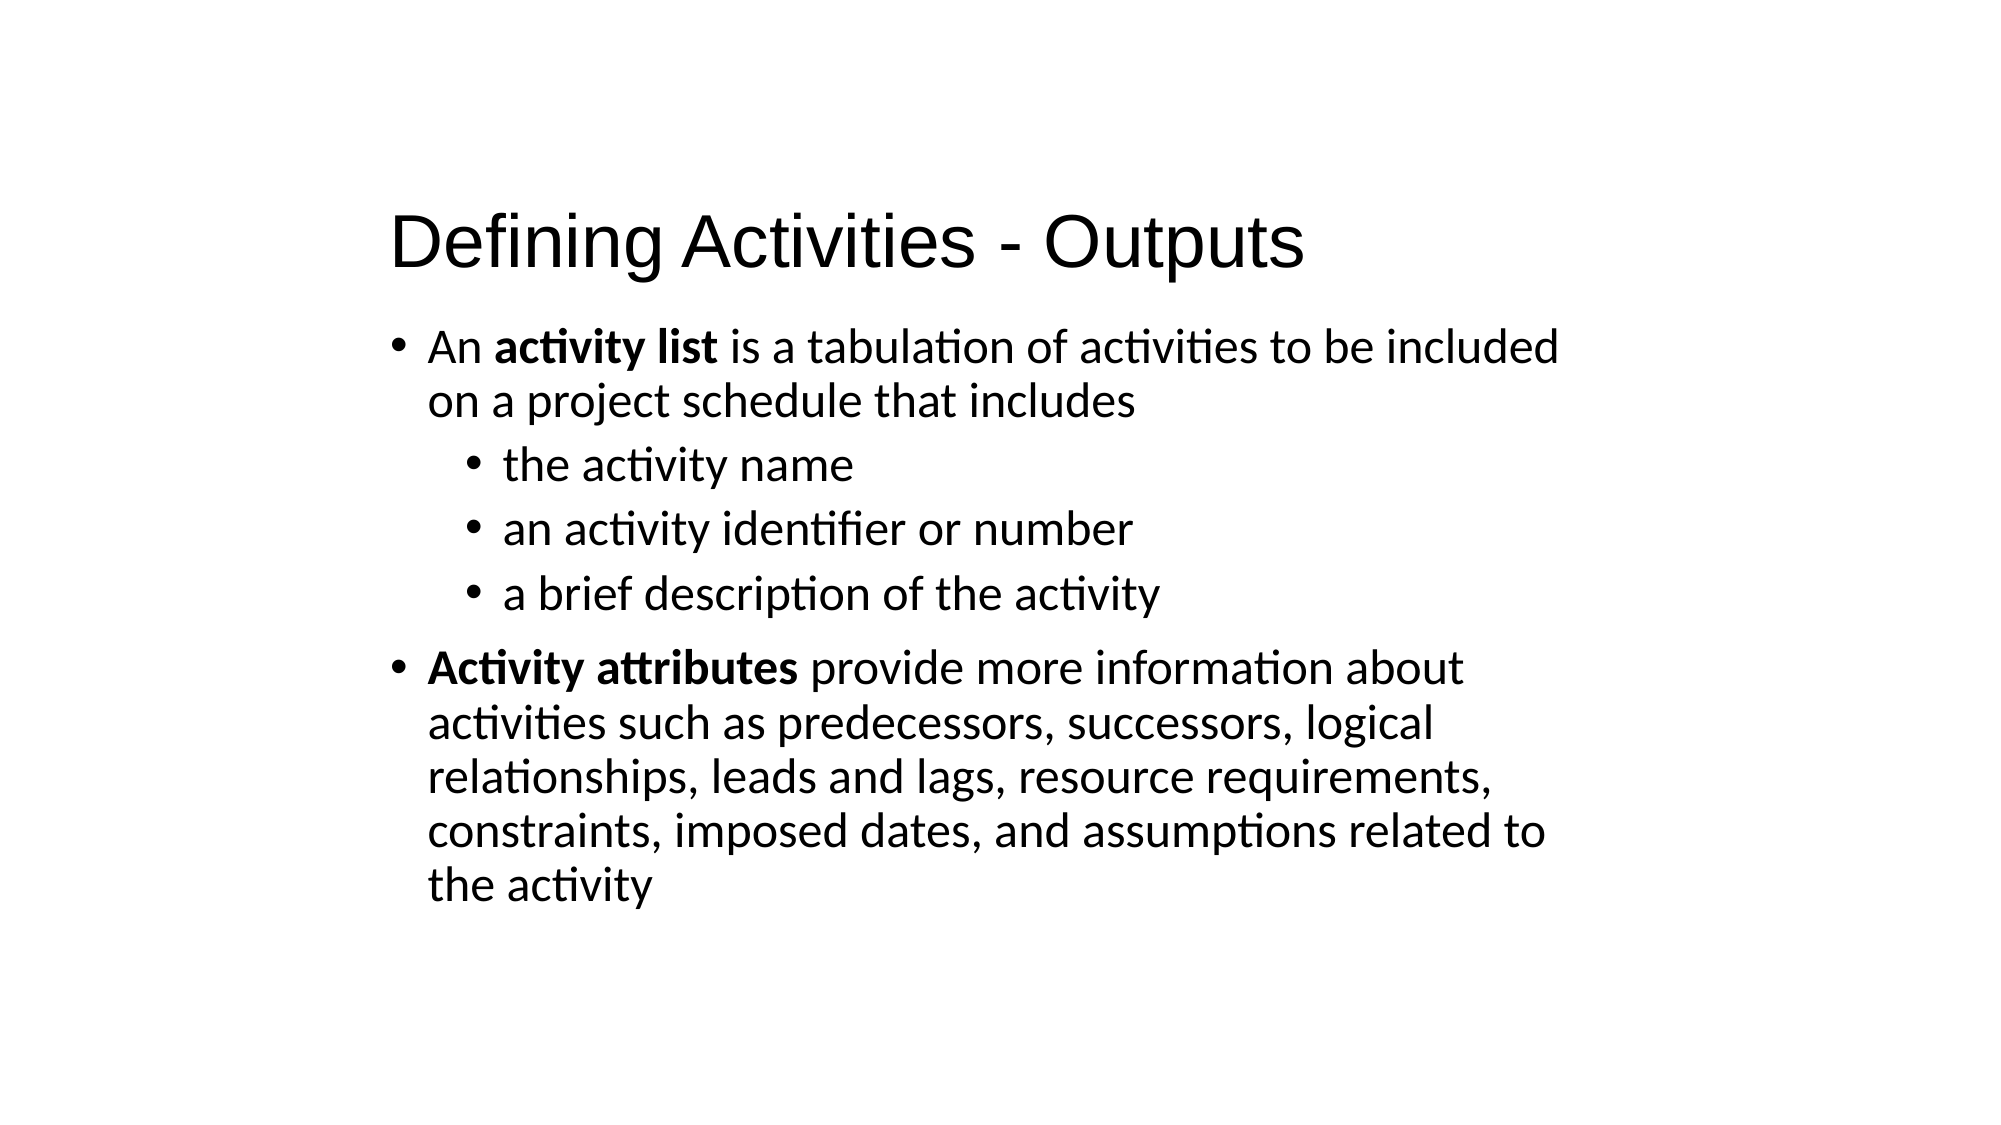

Defining Activities - Outputs
An activity list is a tabulation of activities to be included on a project schedule that includes
the activity name
an activity identifier or number
a brief description of the activity
Activity attributes provide more information about activities such as predecessors, successors, logical relationships, leads and lags, resource requirements, constraints, imposed dates, and assumptions related to the activity

The PMI Registered Education Provider logo is a registered mark of the Project Management Institute, Inc.
*This definition is taken from the Glossary of Project Management Institute, A Guide to the Project Management Body of Knowledge, (PMBOK® Guide) – Sixth Edition, Project Management Institute Inc., 2017.